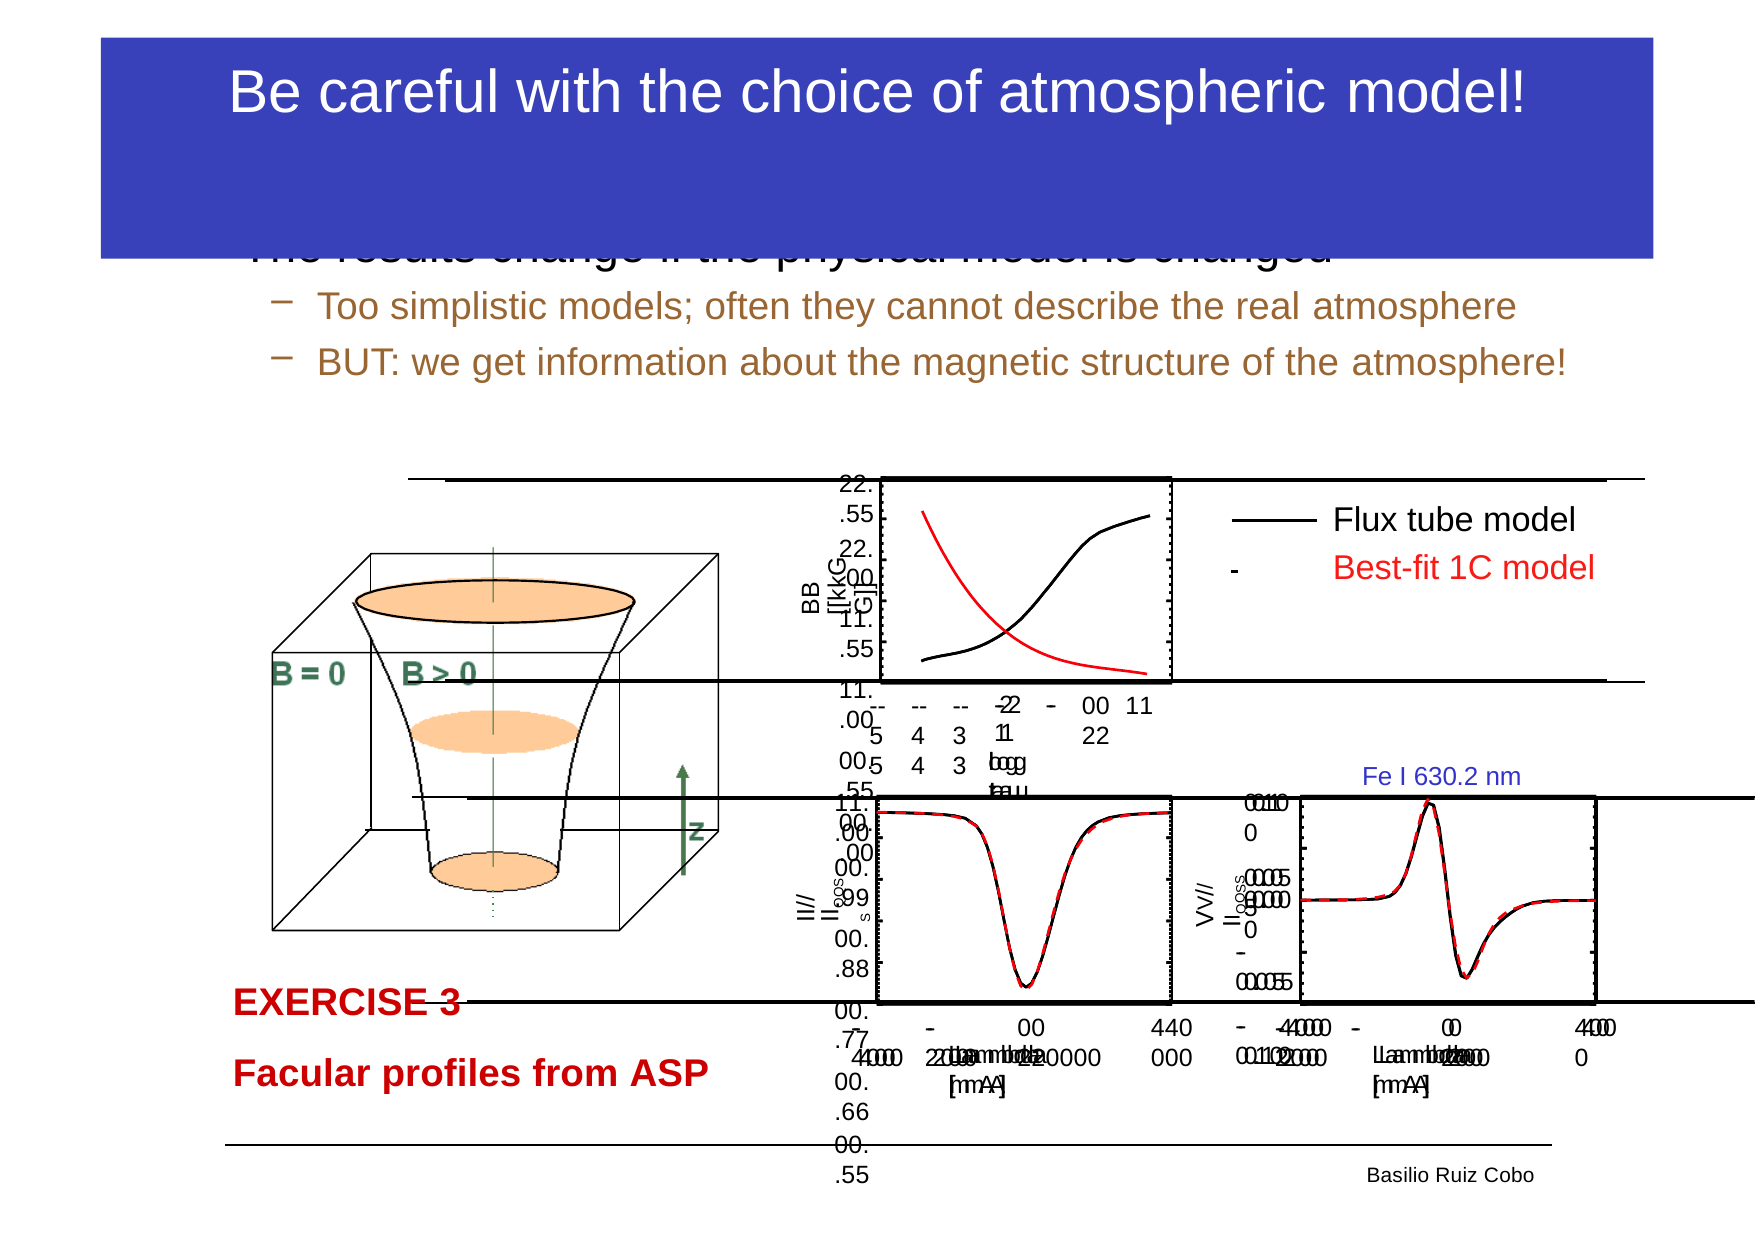

# Be careful with the choice of atmospheric model!
The results change if the physical model is changed
Too simplistic models; often they cannot describe the real atmosphere
BUT: we get information about the magnetic structure of the atmosphere!
22..55
22..00
11..55
11..00
00..55
00..00

Flux tube model  Best-fit 1C model

BB [[kkGG]]

--55
--44
--33
--22             --11
lloogg    ttaauu
00	11	22
Fe I 630.2 nm
11..00
00..99
00..88
00..77
00..66
00..55
00..1100
00..0055

VV//IIQQSS

II//IIQQSS

00..0000

--00..0055
--00..1100

EXERCISE 3
Facular profiles from ASP

--440000
--220000
00	220000
440000
--440000	--220000
00	220000
440000
LLaammbbddaa [[mmAA]]
LLaammbbddaa [[mmAA]]

Basilio Ruiz Cobo